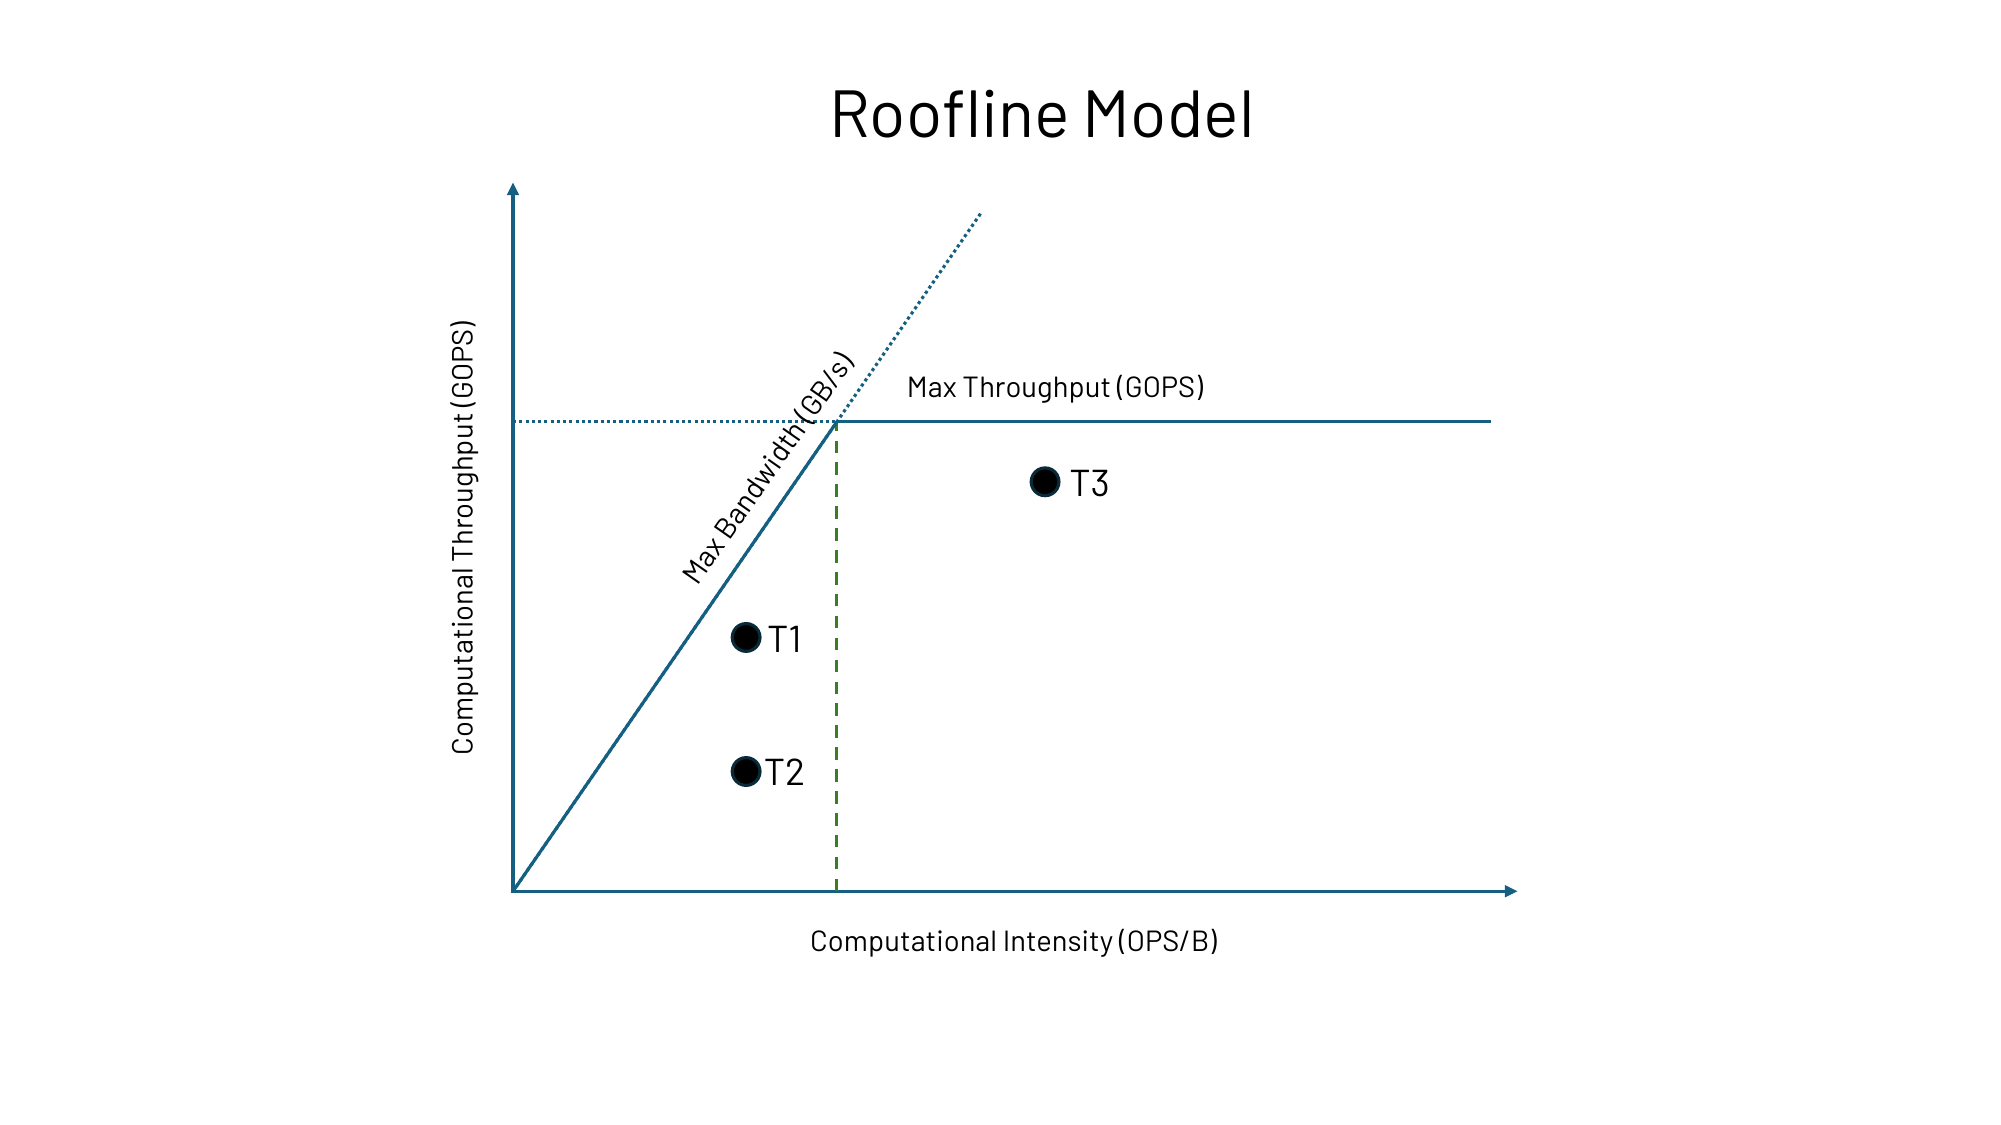

Roofline Model
Max Throughput (GOPS)
Max Bandwidth (GB/s)
T3

Computational Throughput (GOPS)
T1

T2

Computational Intensity (OPS/B)